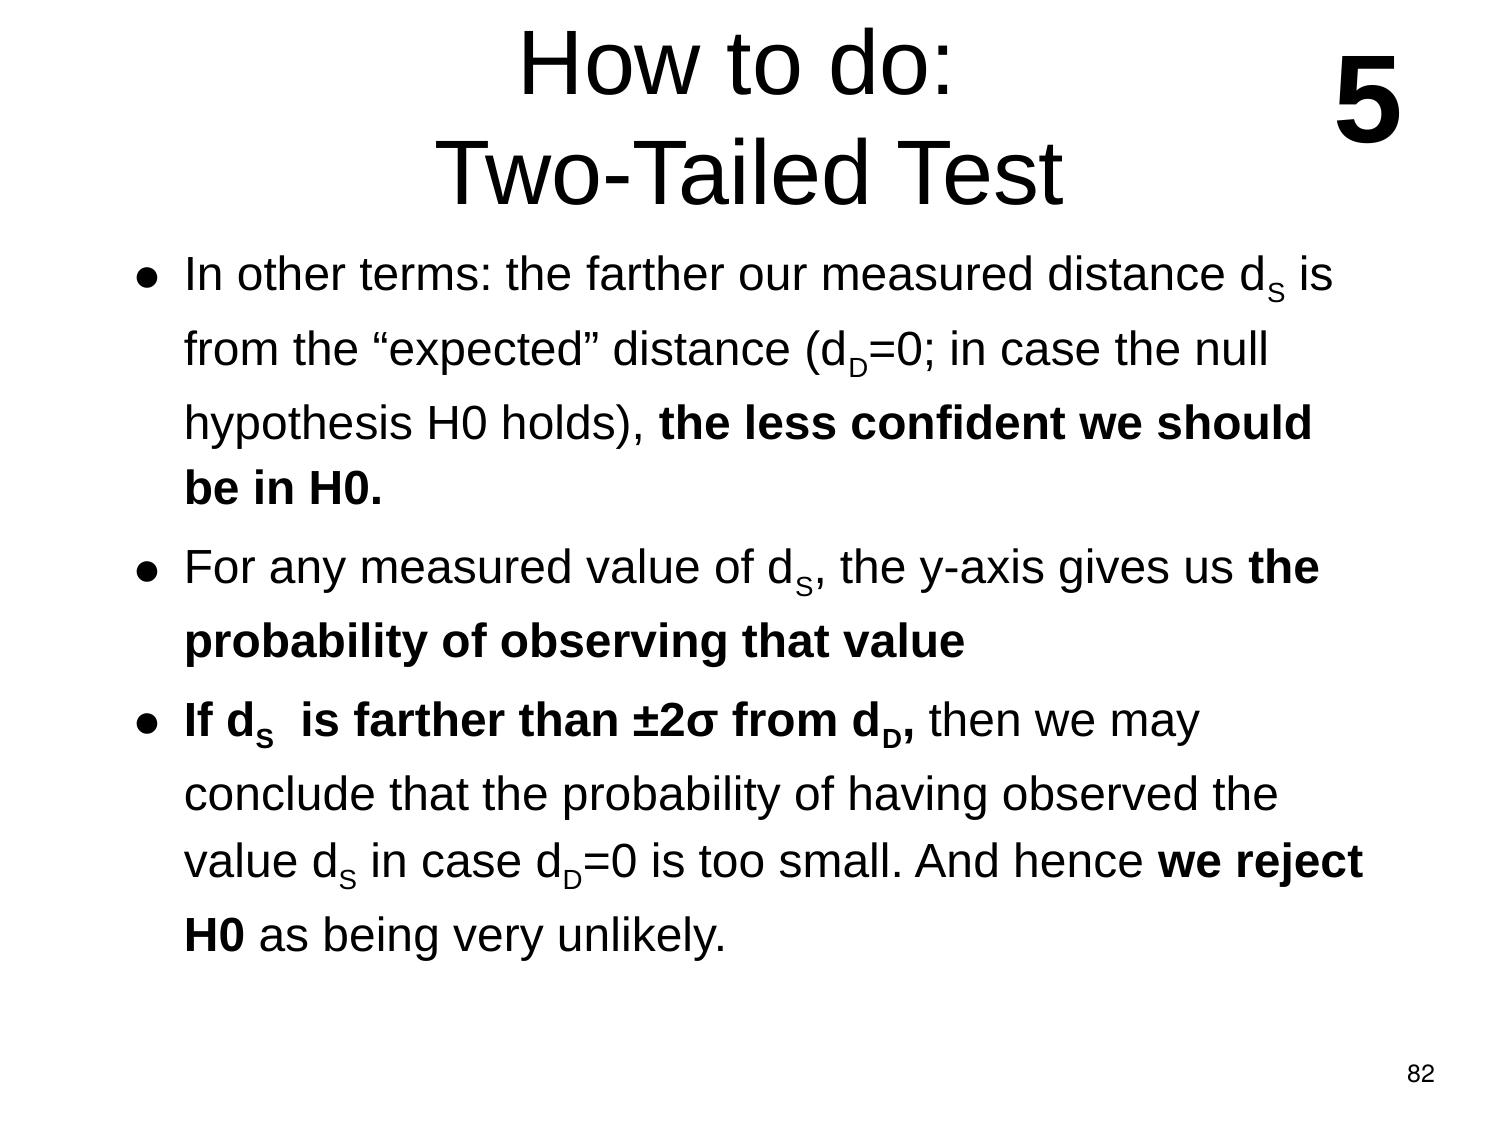

5
# How to do:
Two-Tailed Test
In other terms: the farther our measured distance dS is from the “expected” distance (dD=0; in case the null hypothesis H0 holds), the less confident we should be in H0.
For any measured value of dS, the y-axis gives us the probability of observing that value
If dS  is farther than ±2σ from dD, then we may conclude that the probability of having observed the value dS in case dD=0 is too small. And hence we reject H0 as being very unlikely.
82